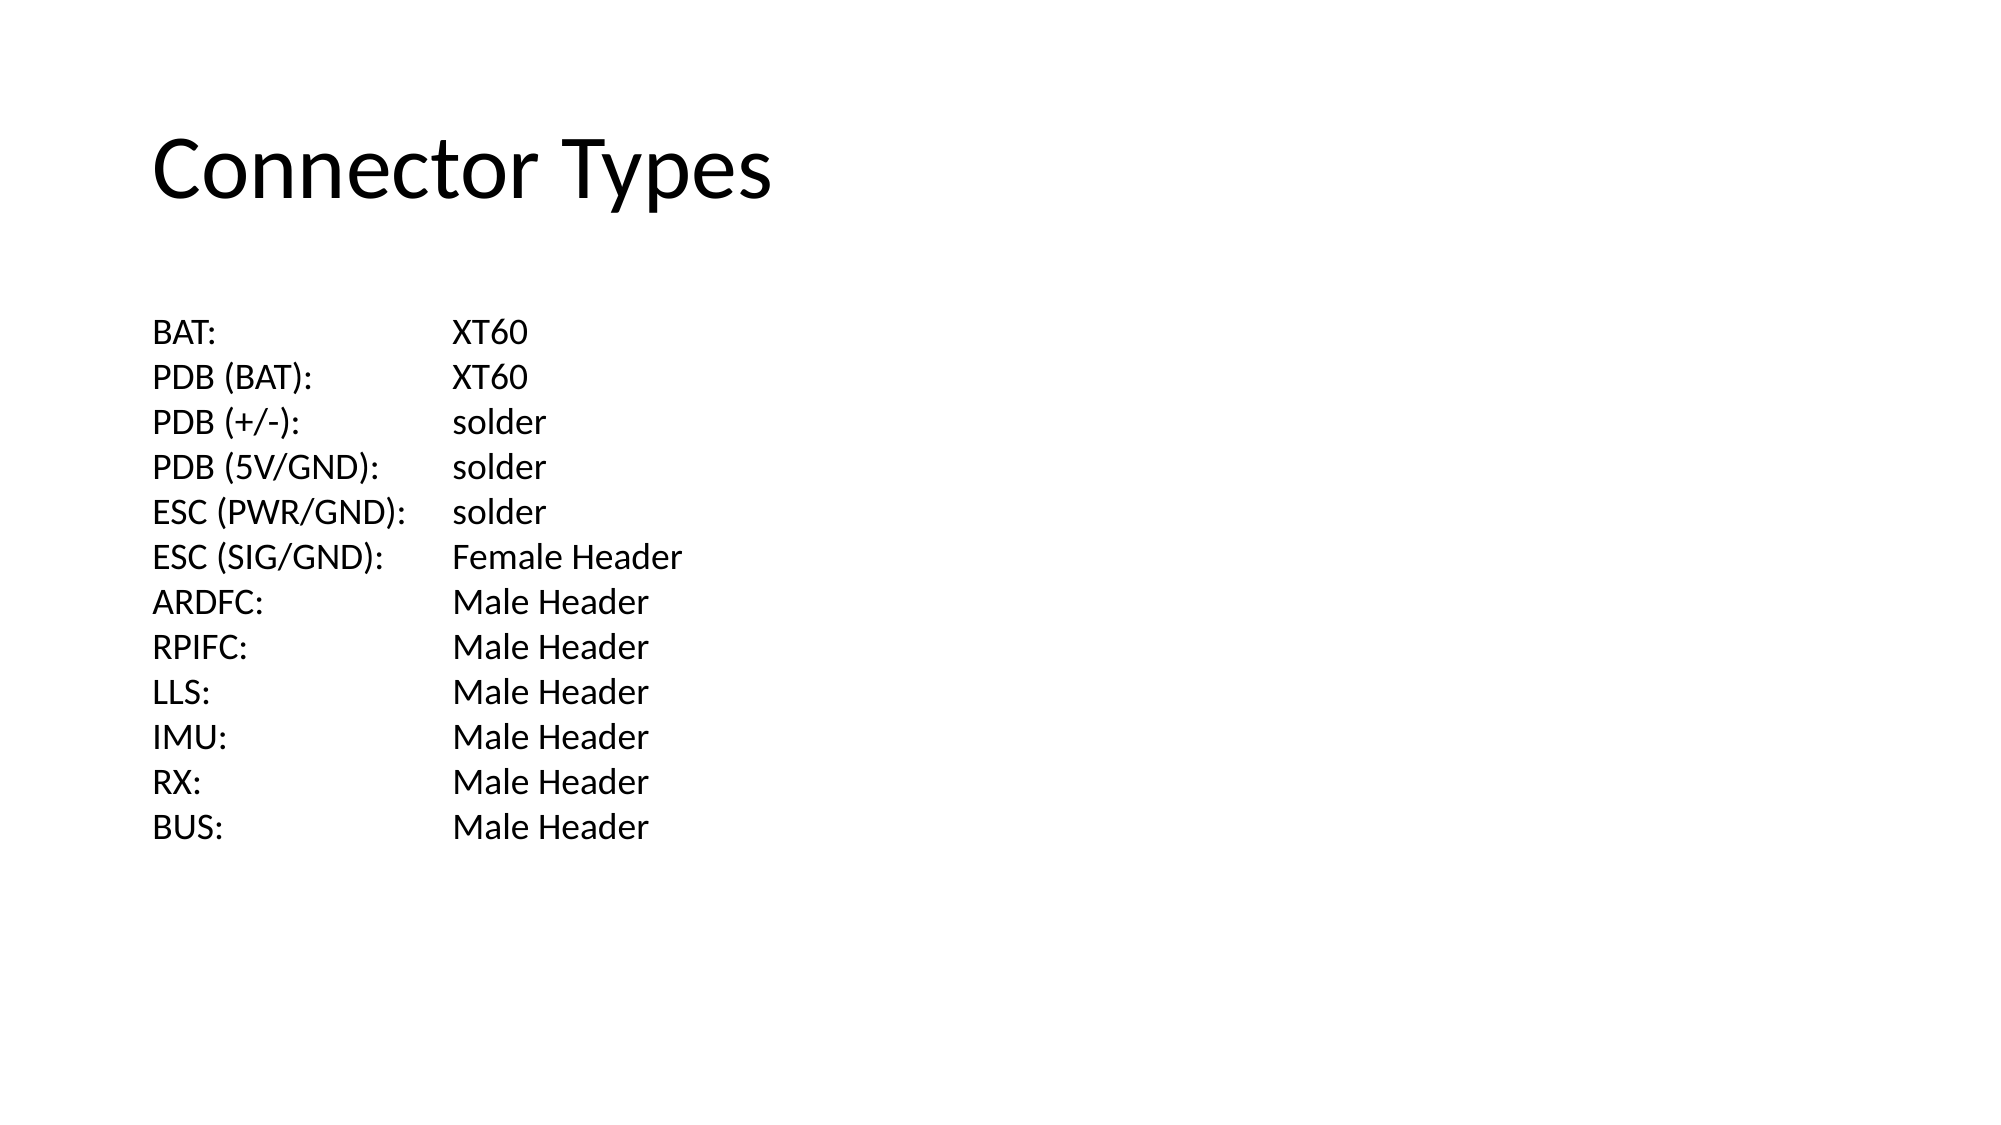

# Connector Types
BAT:		XT60
PDB (BAT):	XT60
PDB (+/-):		solder
PDB (5V/GND):	solder
ESC (PWR/GND):	solder
ESC (SIG/GND):	Female Header
ARDFC:		Male Header
RPIFC:		Male Header
LLS:		Male Header
IMU:		Male Header
RX:		Male Header
BUS:		Male Header